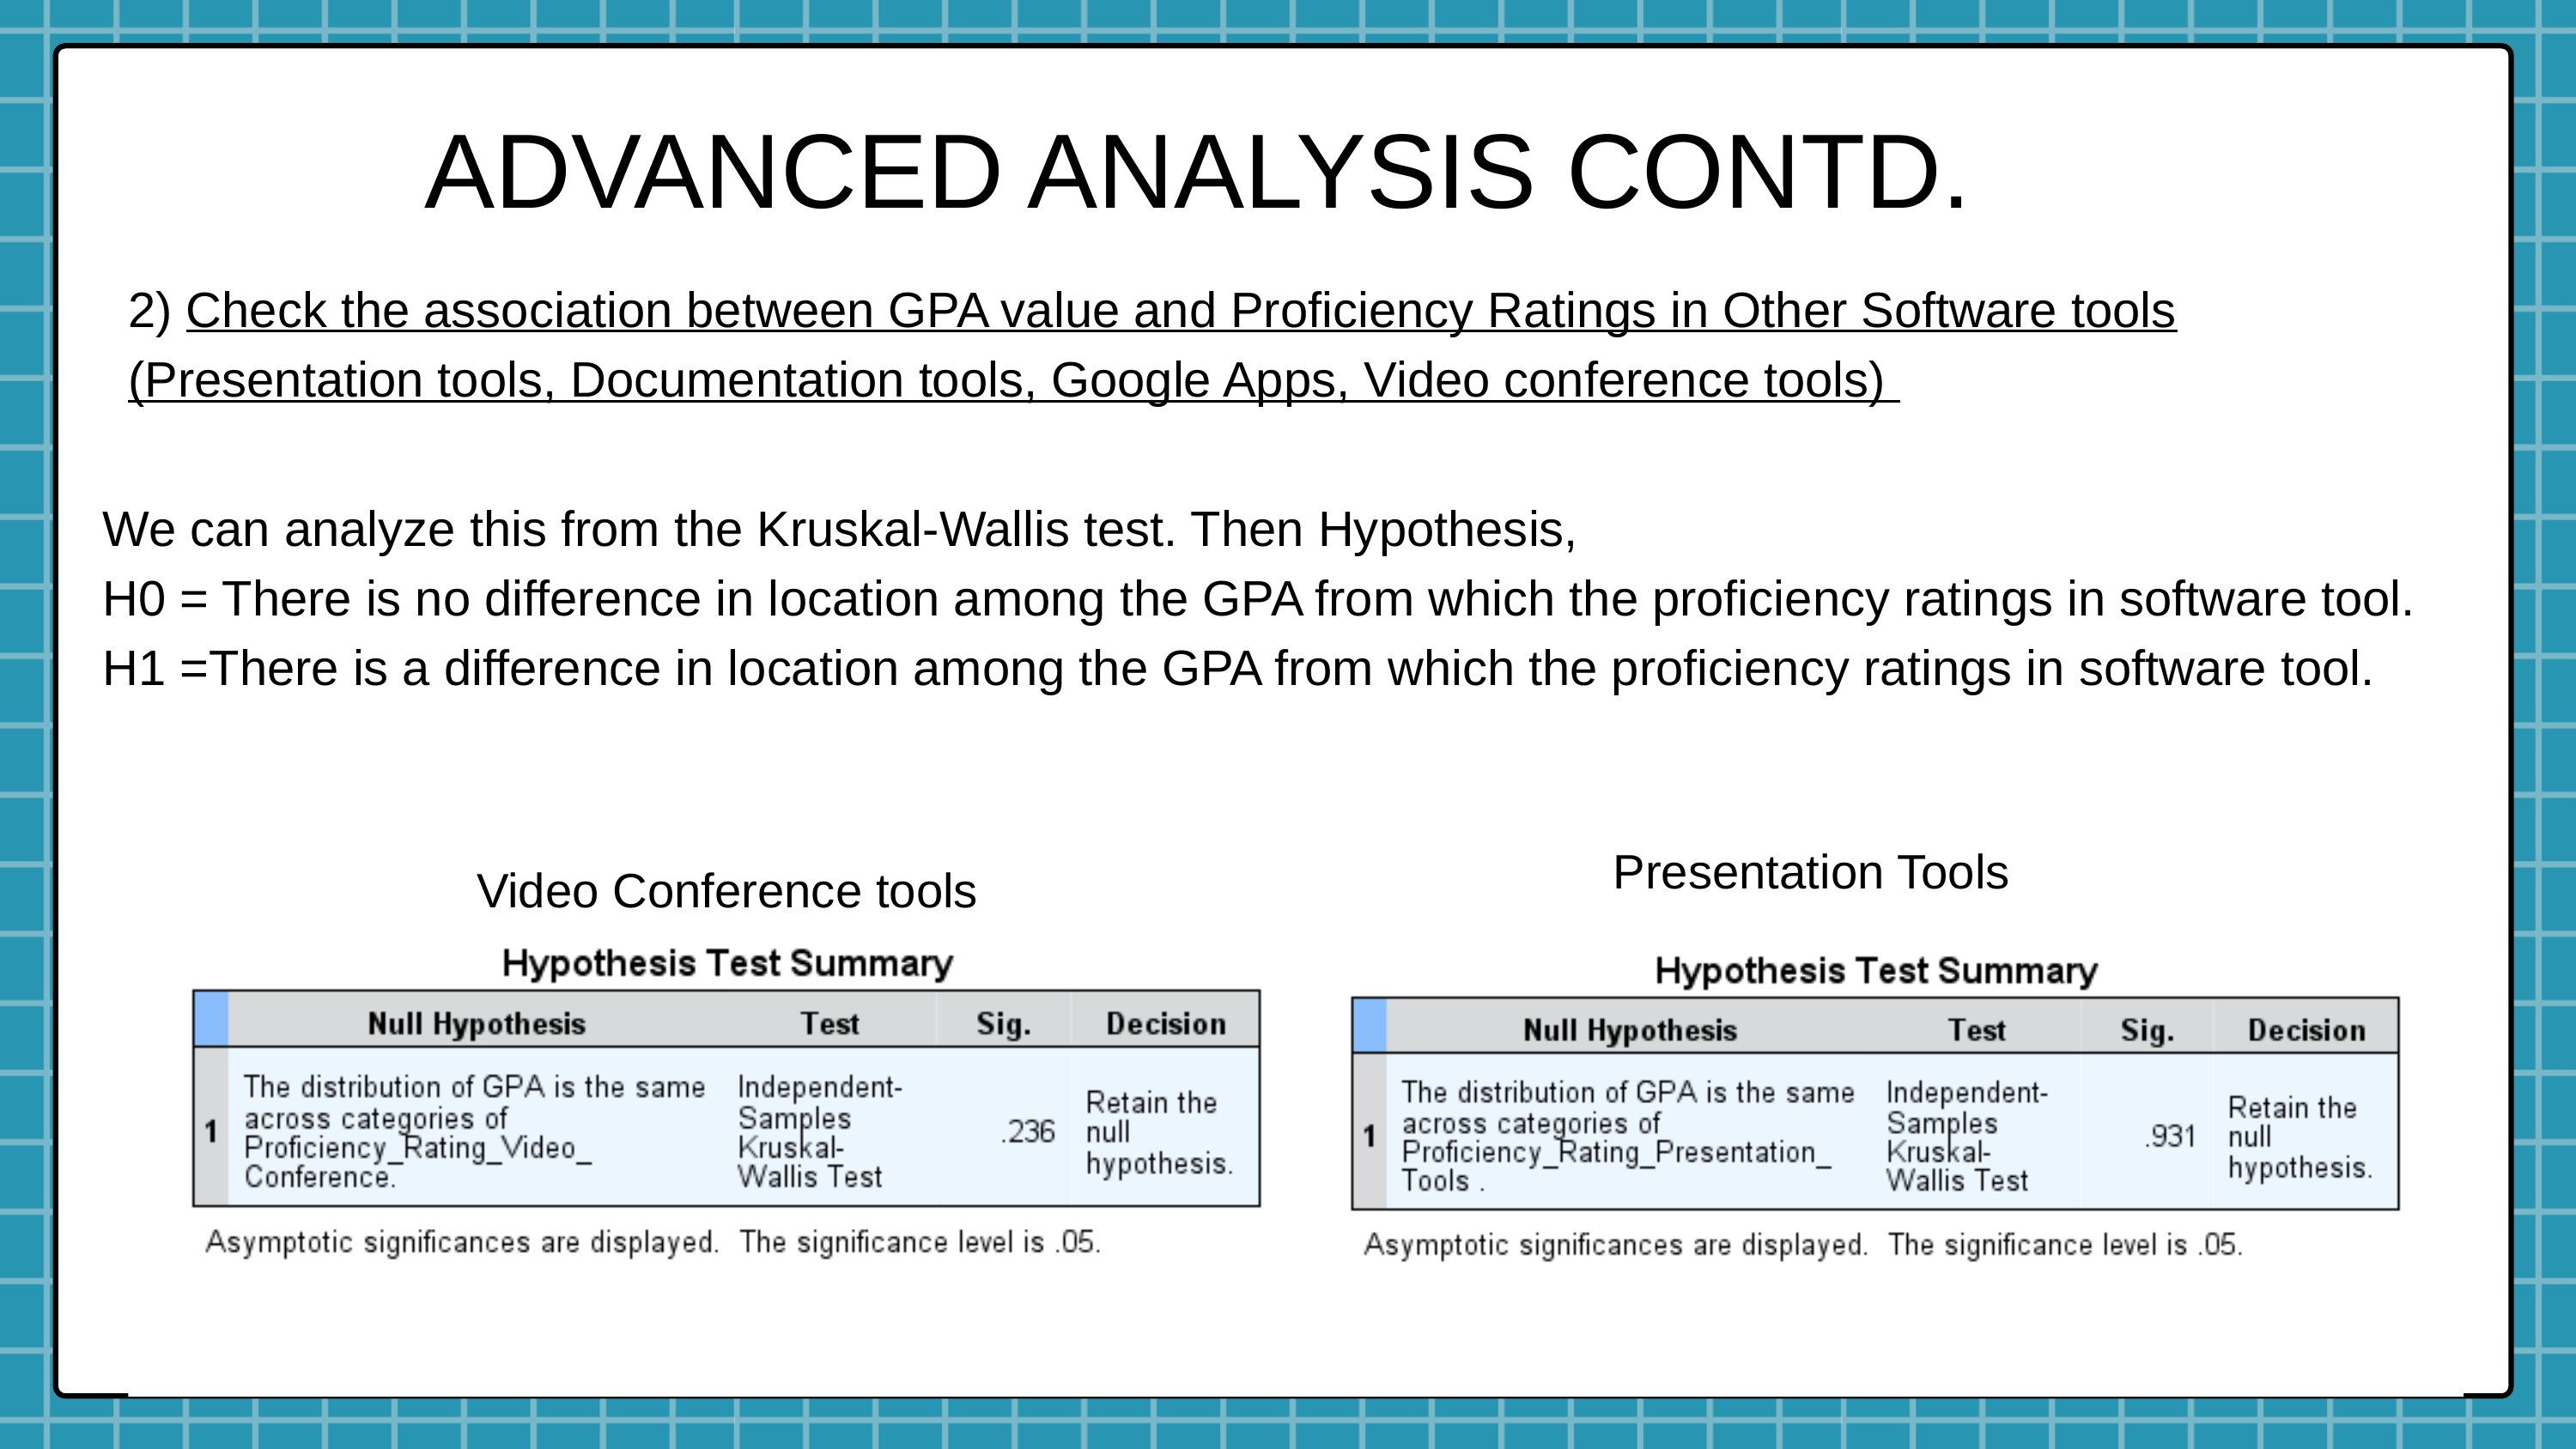

ADVANCED ANALYSIS CONTD.

2) Check the association between GPA value and Proficiency Ratings in Other Software tools (Presentation tools, Documentation tools, Google Apps, Video conference tools)

We can analyze this from the Kruskal-Wallis test. Then Hypothesis,
H0 = There is no difference in location among the GPA from which the proficiency ratings in software tool.
H1 =There is a difference in location among the GPA from which the proficiency ratings in software tool.
Presentation Tools
Video Conference tools